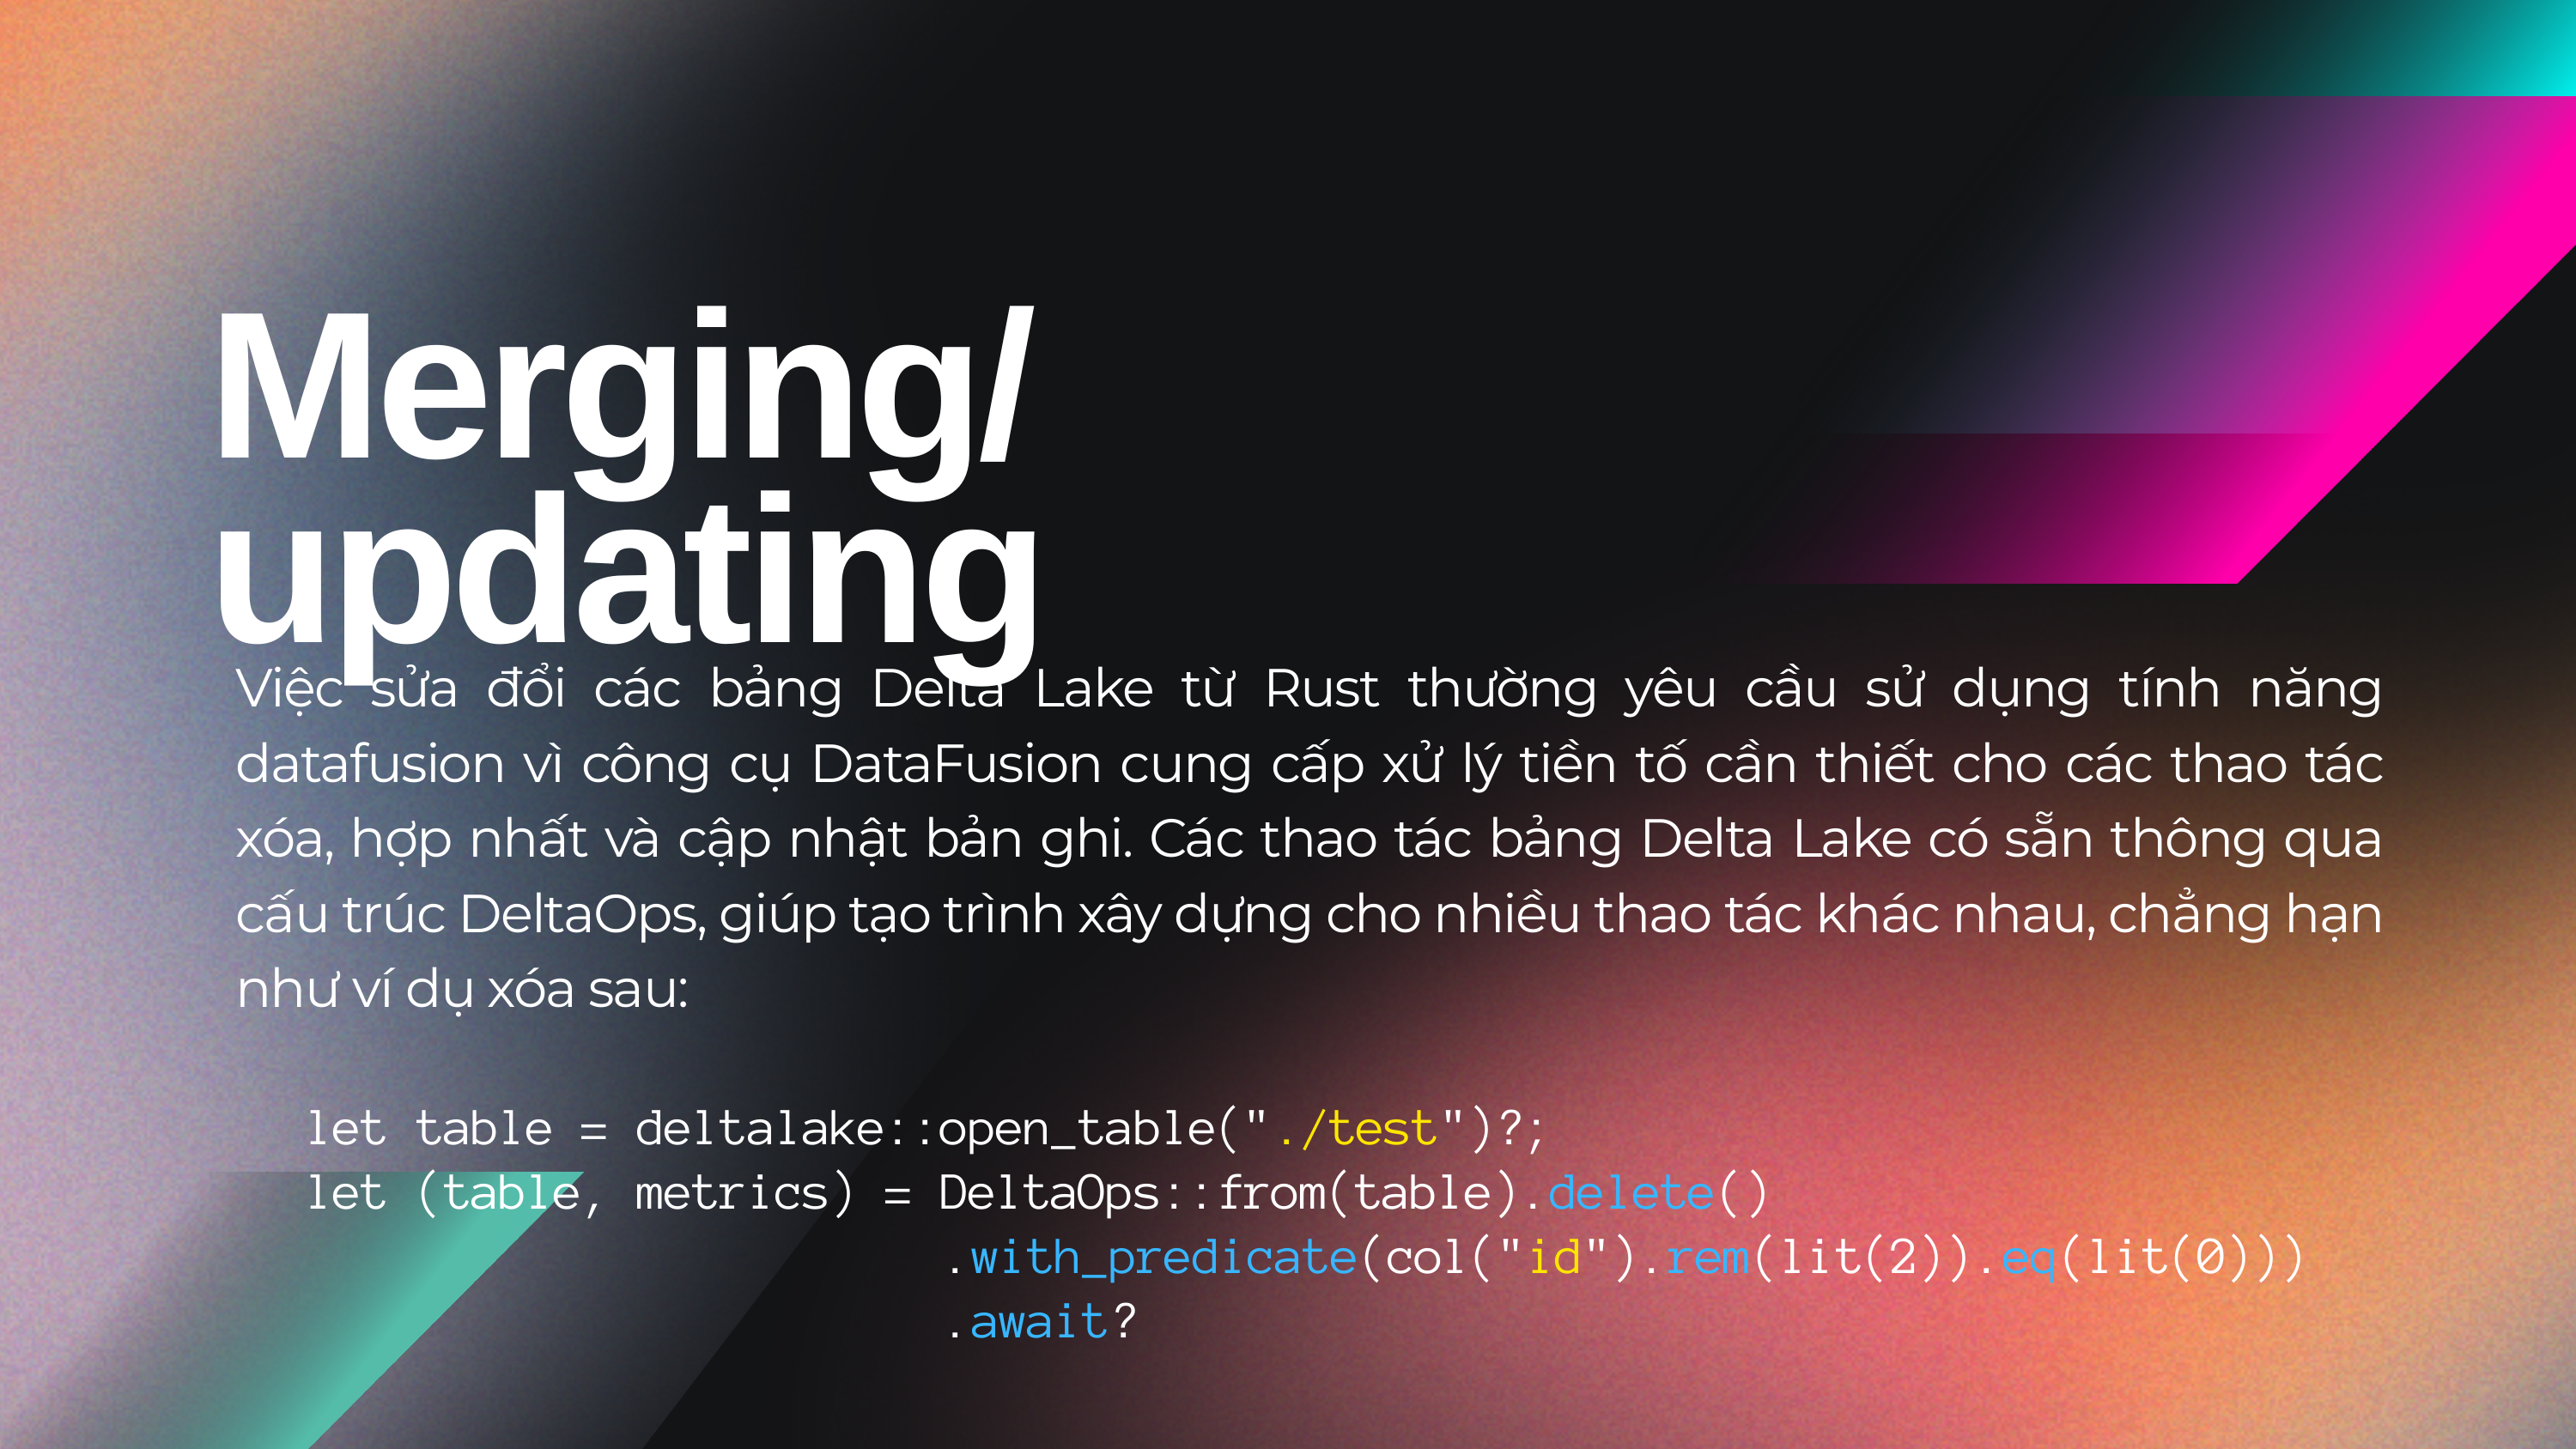

Merging/updating
Việc sửa đổi các bảng Delta Lake từ Rust thường yêu cầu sử dụng tính năng datafusion vì công cụ DataFusion cung cấp xử lý tiền tố cần thiết cho các thao tác xóa, hợp nhất và cập nhật bản ghi. Các thao tác bảng Delta Lake có sẵn thông qua cấu trúc DeltaOps, giúp tạo trình xây dựng cho nhiều thao tác khác nhau, chẳng hạn như ví dụ xóa sau:
let table = deltalake::open_table("./test")?;
let (table, metrics) = DeltaOps::from(table).delete()
                       .with_predicate(col("id").rem(lit(2)).eq(lit(0)))
                       .await?